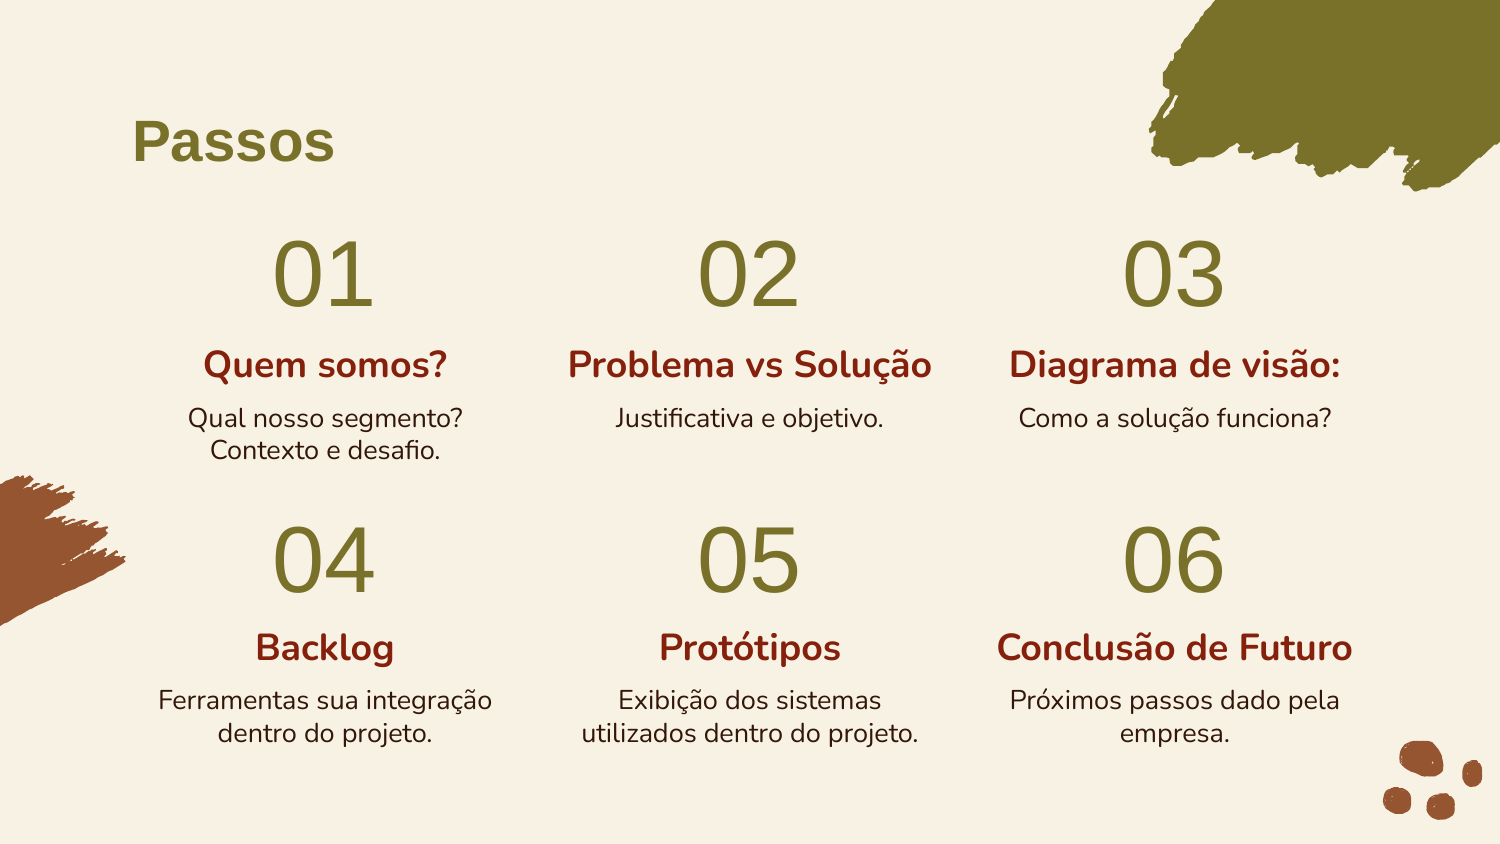

# Passos
01
02
03
Quem somos?
Problema vs Solução
Diagrama de visão:
Qual nosso segmento?
Contexto e desafio.
Justificativa e objetivo.
Como a solução funciona?

04
05
06
Backlog
Protótipos
Conclusão de Futuro
Ferramentas sua integração dentro do projeto.
Exibição dos sistemas utilizados dentro do projeto.
Próximos passos dado pela empresa.